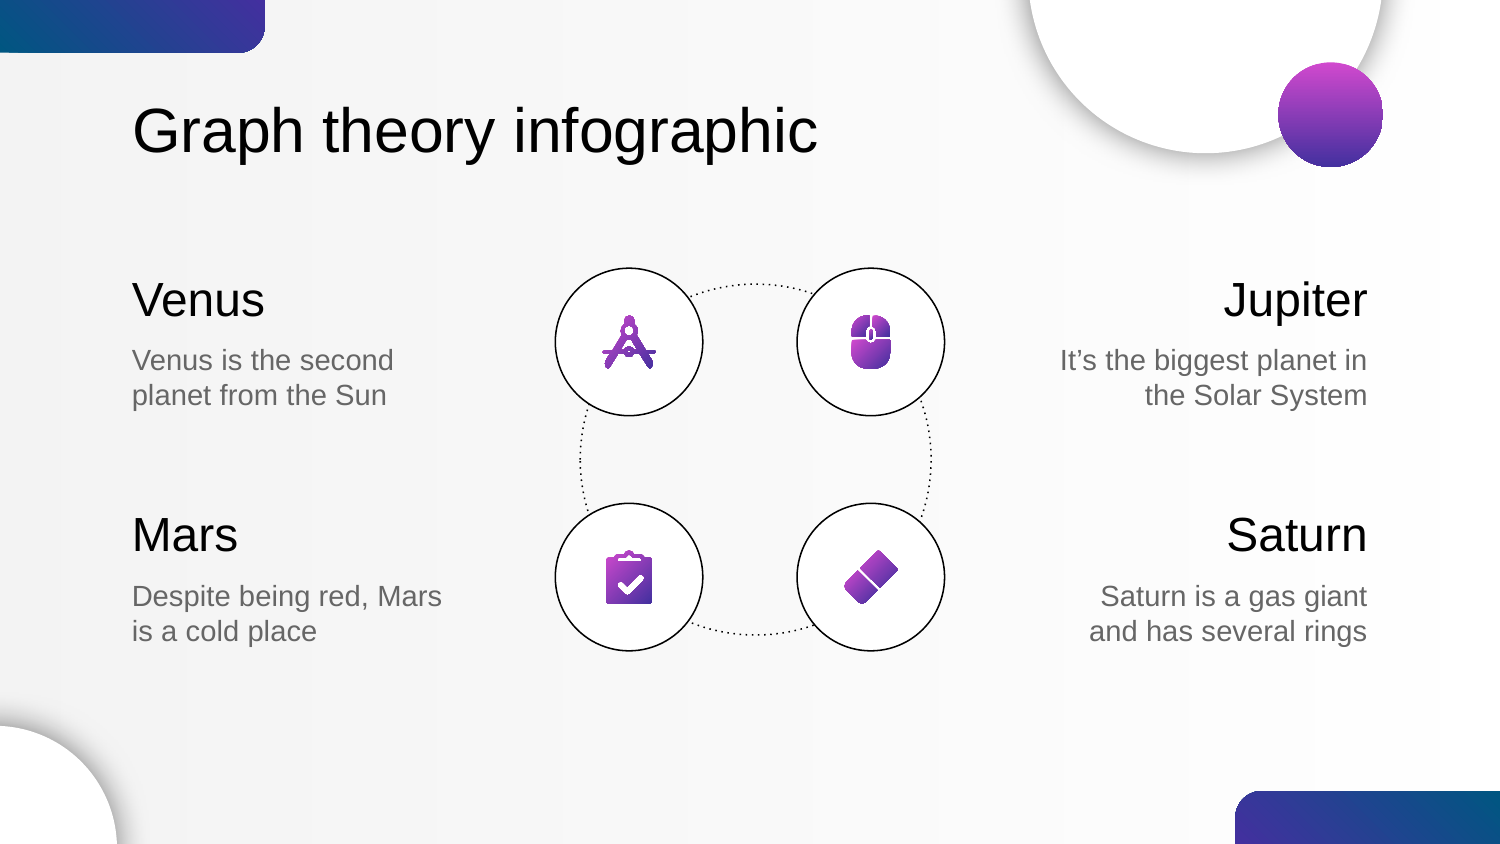

# Graph theory infographic
Venus

Jupiter

Venus is the second planet from the Sun
It’s the biggest planet in the Solar System
Mars

Saturn

Despite being red, Mars is a cold place
Saturn is a gas giant and has several rings